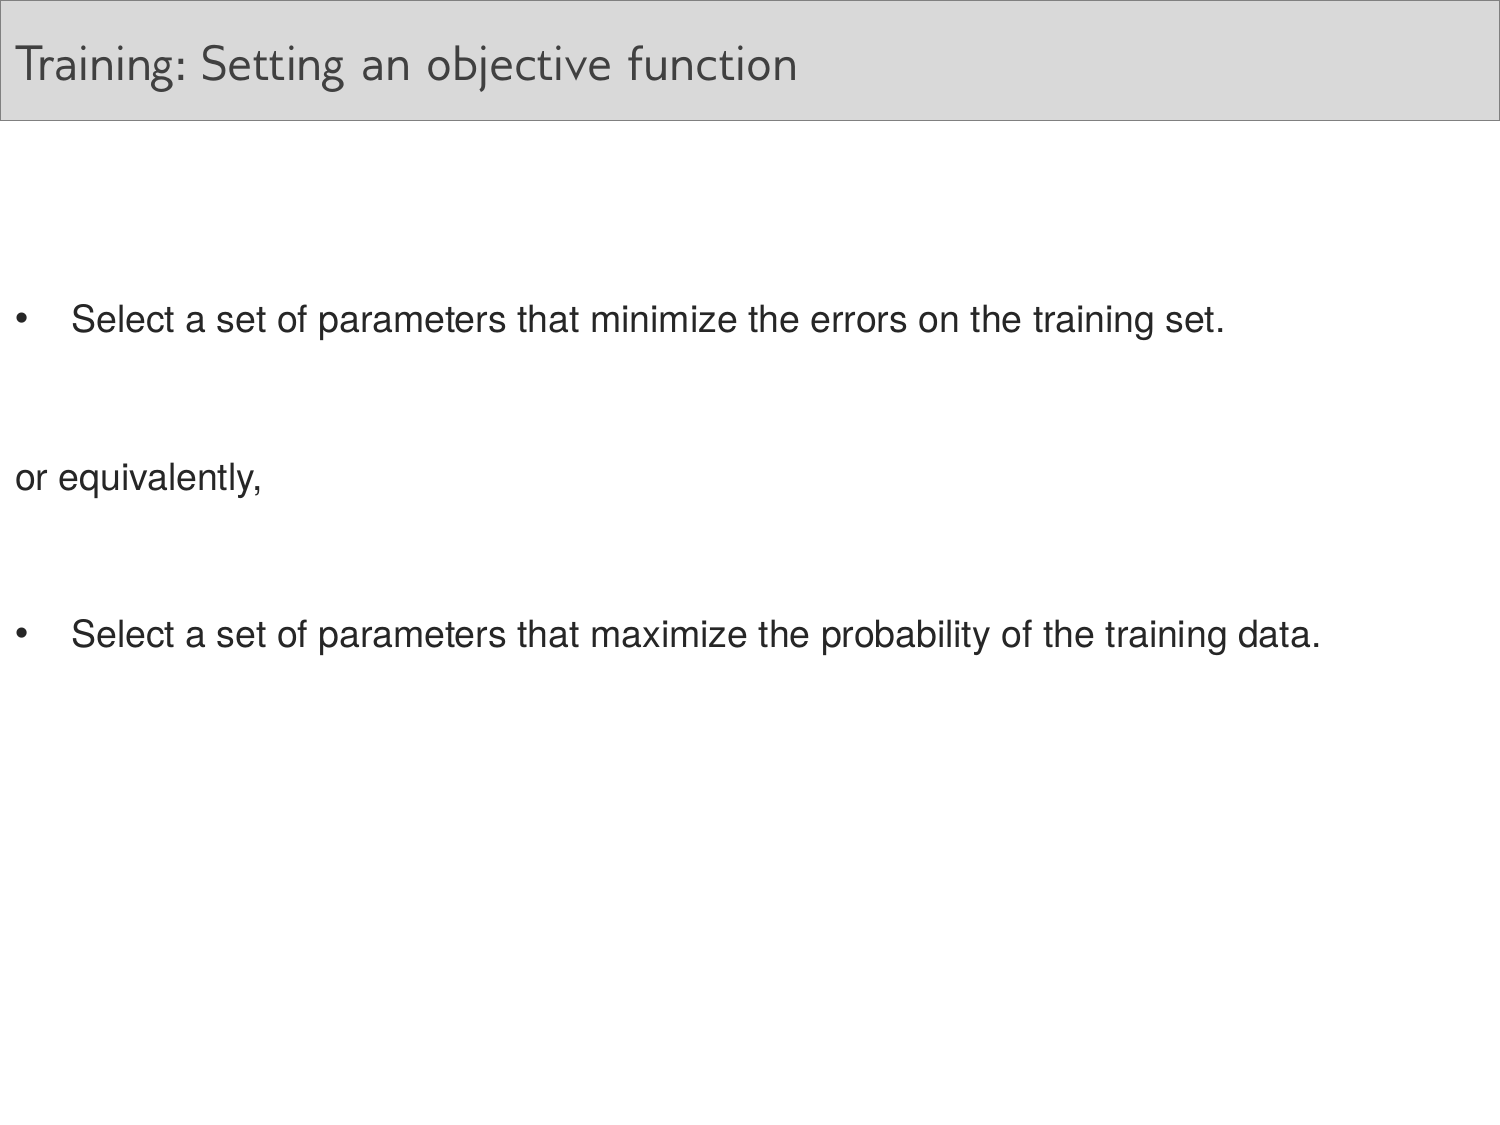

# Training: Setting an objective function

Select a set of parameters that minimize the errors on the training set.

or equivalently,

Select a set of parameters that maximize the probability of the training data.